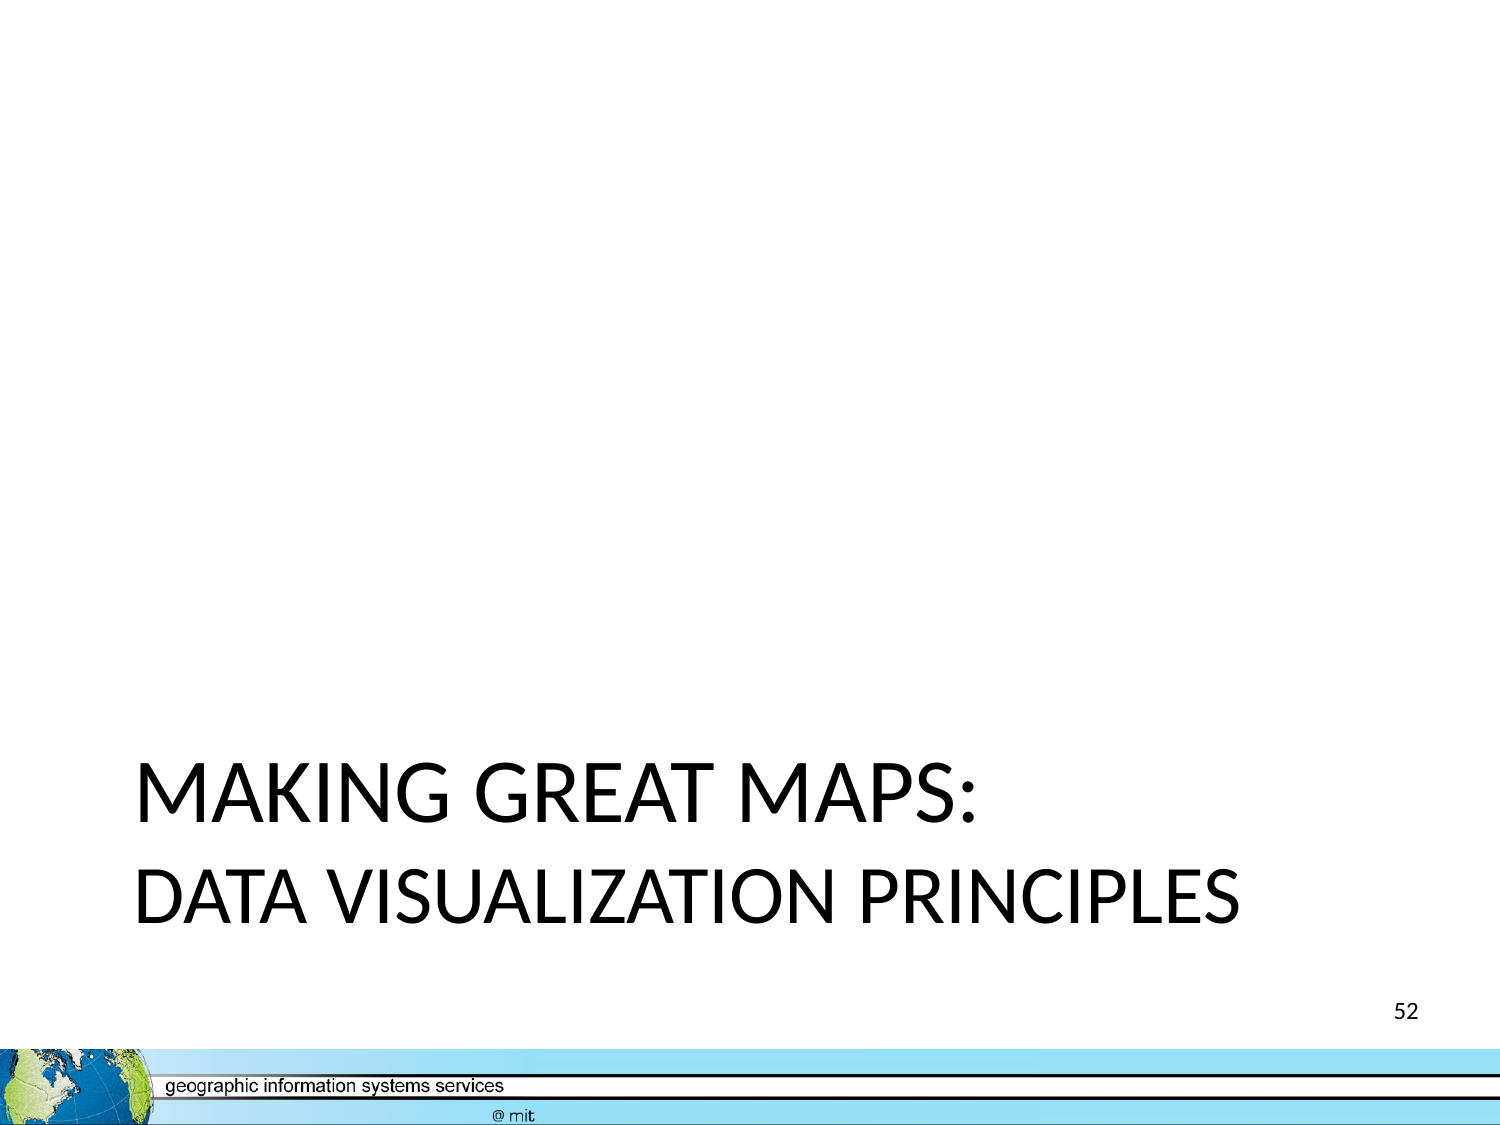

# Making Great Maps: Data Visualization Principles
52